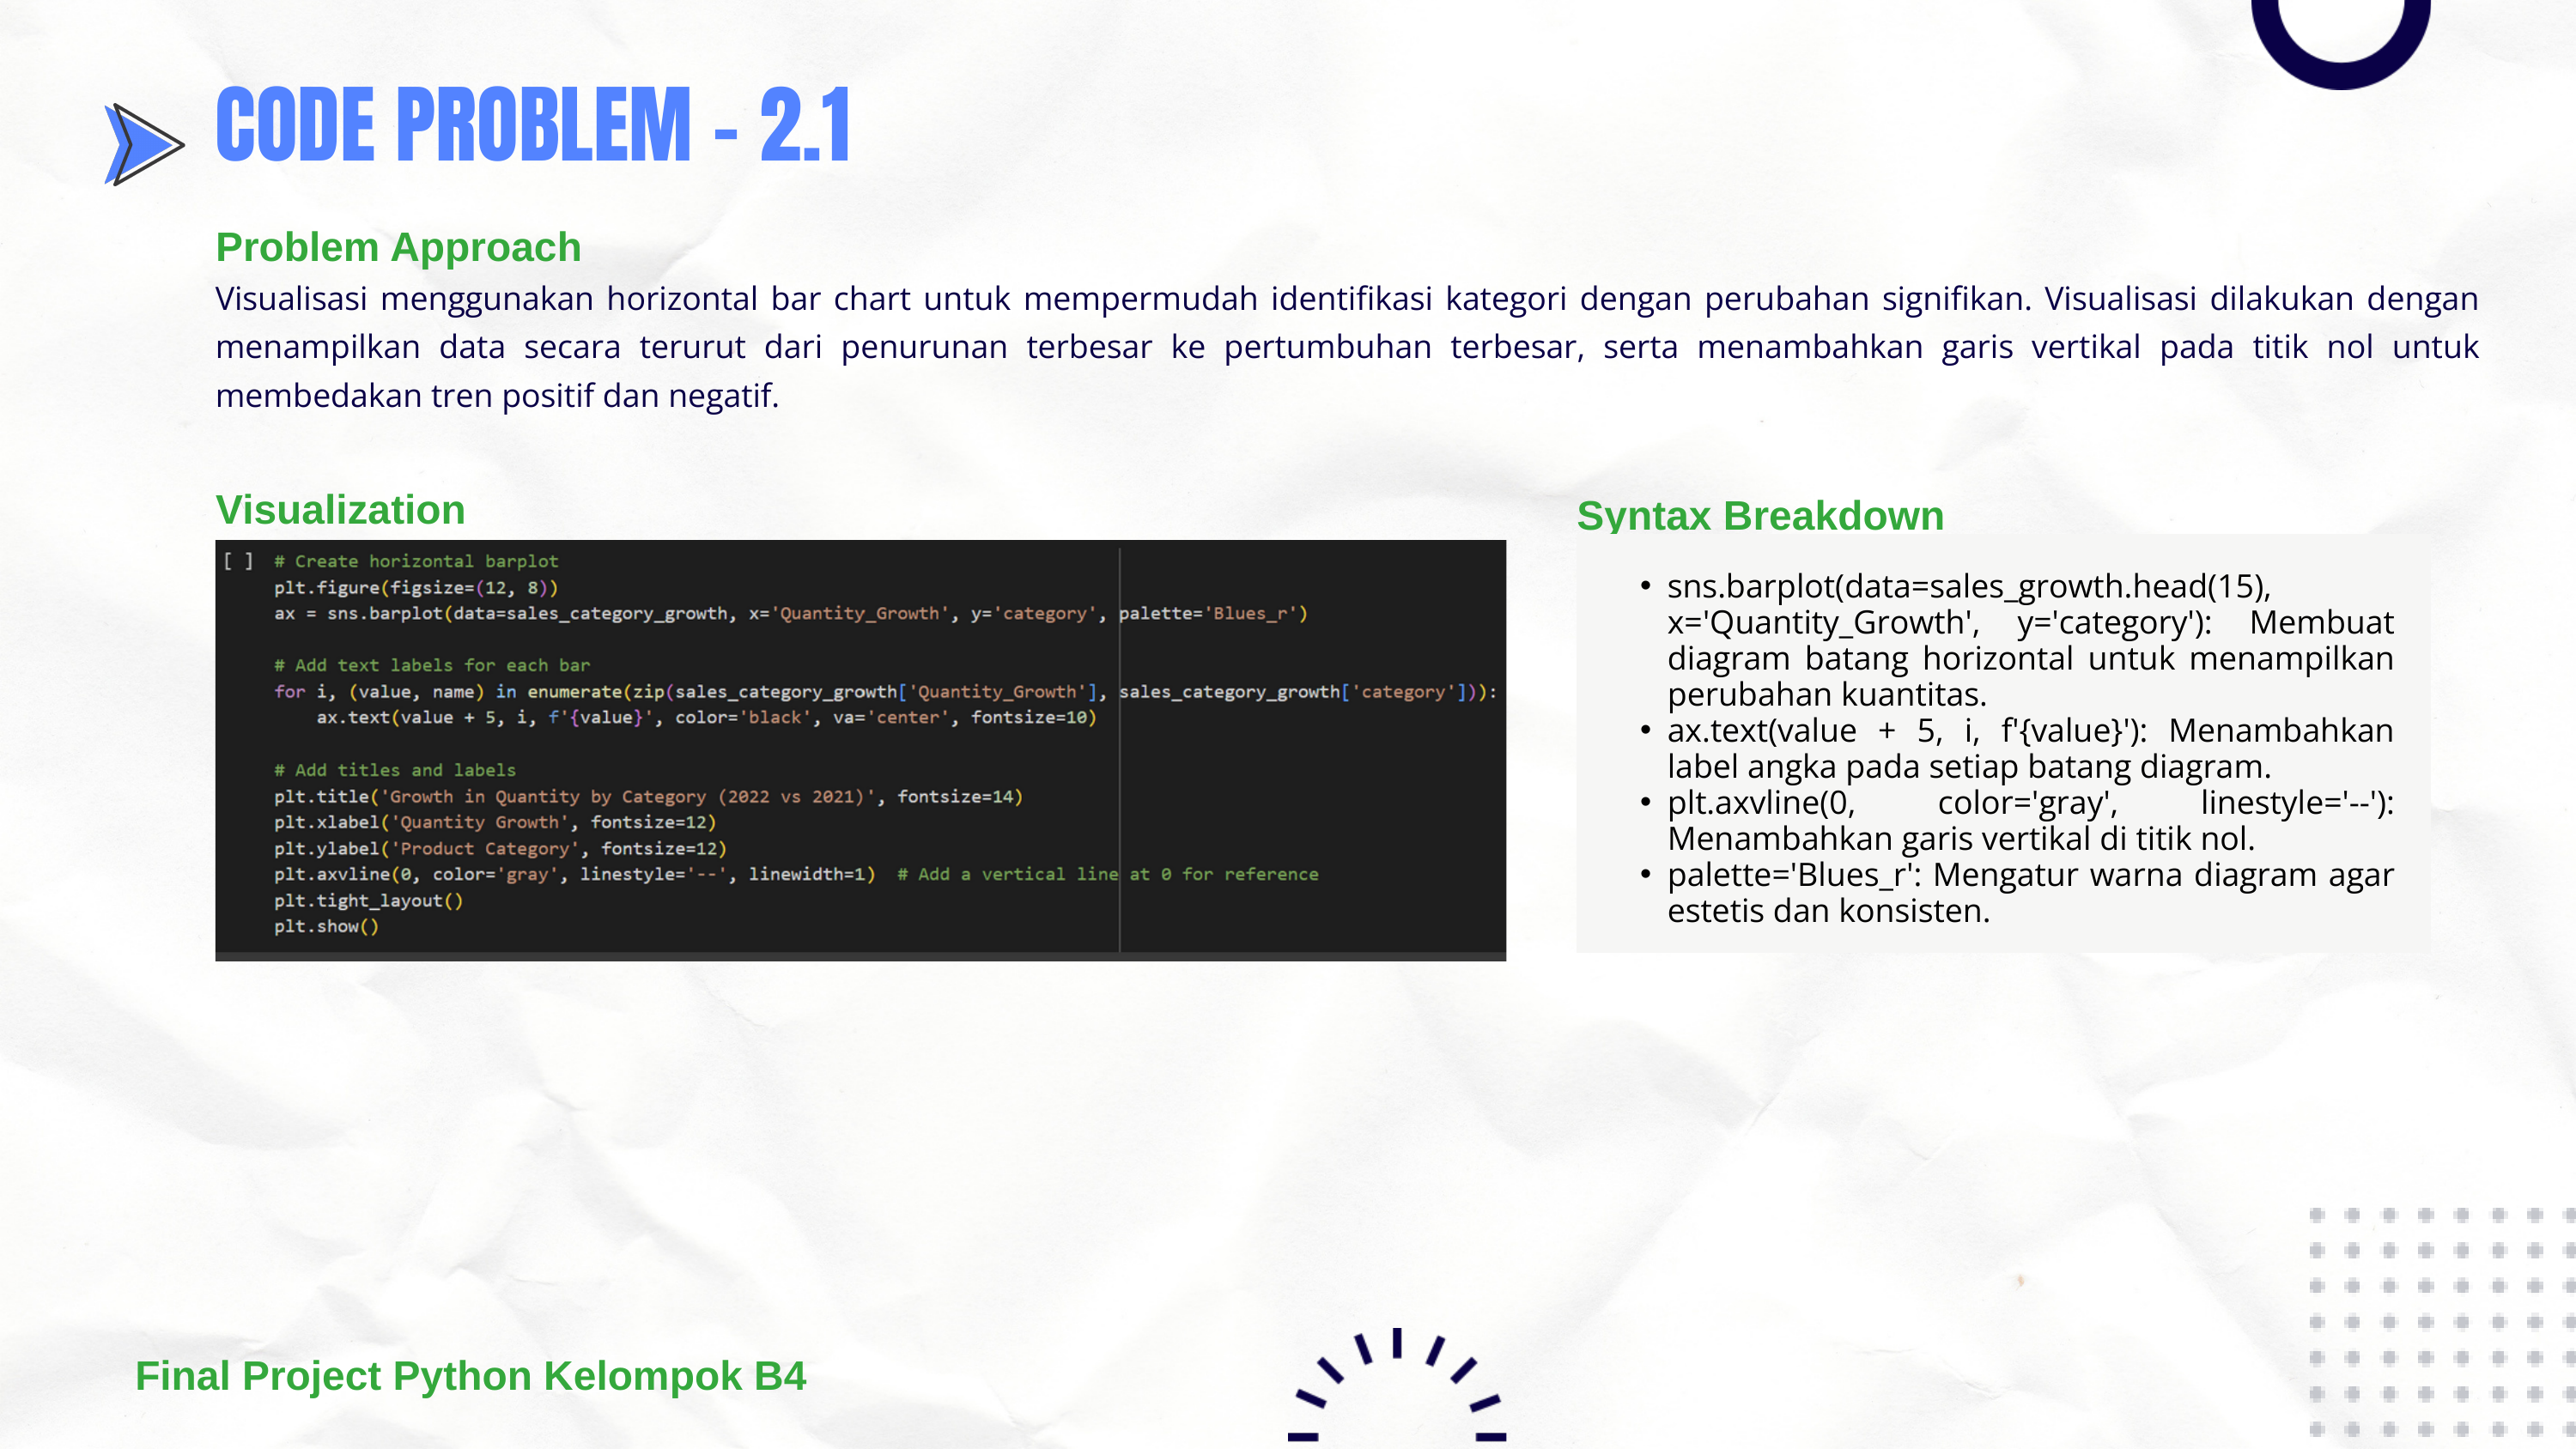

CODE PROBLEM - 2.1

Problem Approach
Visualisasi menggunakan horizontal bar chart untuk mempermudah identifikasi kategori dengan perubahan signifikan. Visualisasi dilakukan dengan menampilkan data secara terurut dari penurunan terbesar ke pertumbuhan terbesar, serta menambahkan garis vertikal pada titik nol untuk membedakan tren positif dan negatif.

Visualization
Syntax Breakdown

sns.barplot(data=sales_growth.head(15), x='Quantity_Growth', y='category'): Membuat diagram batang horizontal untuk menampilkan perubahan kuantitas.
ax.text(value + 5, i, f'{value}'): Menambahkan label angka pada setiap batang diagram.
plt.axvline(0, color='gray', linestyle='--'): Menambahkan garis vertikal di titik nol.
palette='Blues_r': Mengatur warna diagram agar estetis dan konsisten.

Final Project Python Kelompok B4